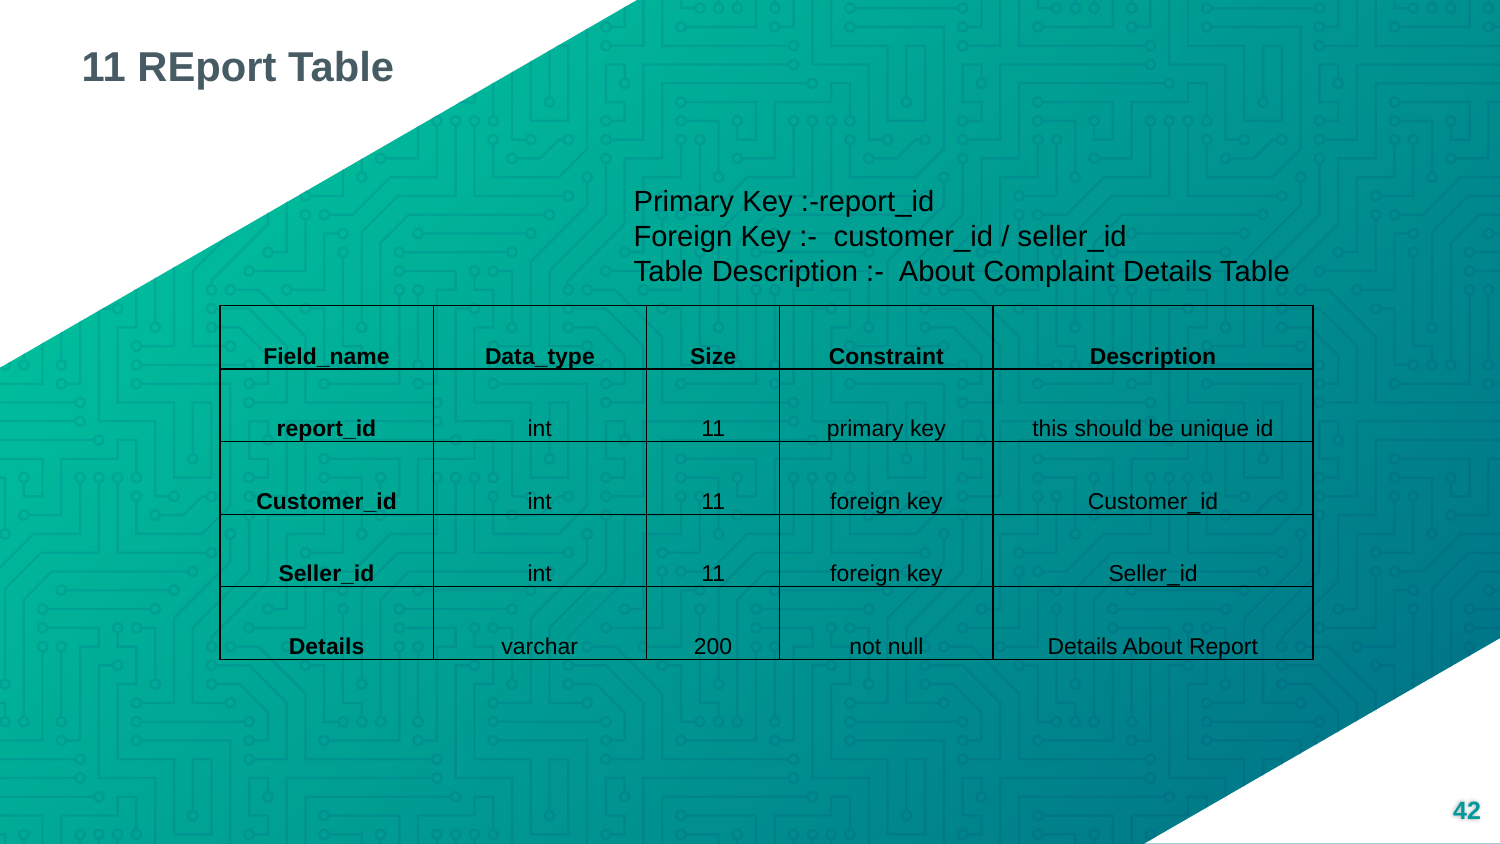

11 REport Table
Primary Key :-report_id
Foreign Key :-  customer_id / seller_id
Table Description :-  About Complaint Details Table
| Field\_name | Data\_type | Size | Constraint | Description |
| --- | --- | --- | --- | --- |
| report\_id | int | 11 | primary key | this should be unique id |
| Customer\_id | int | 11 | foreign key | Customer\_id |
| Seller\_id | int | 11 | foreign key | Seller\_id |
| Details | varchar | 200 | not null | Details About Report |
42